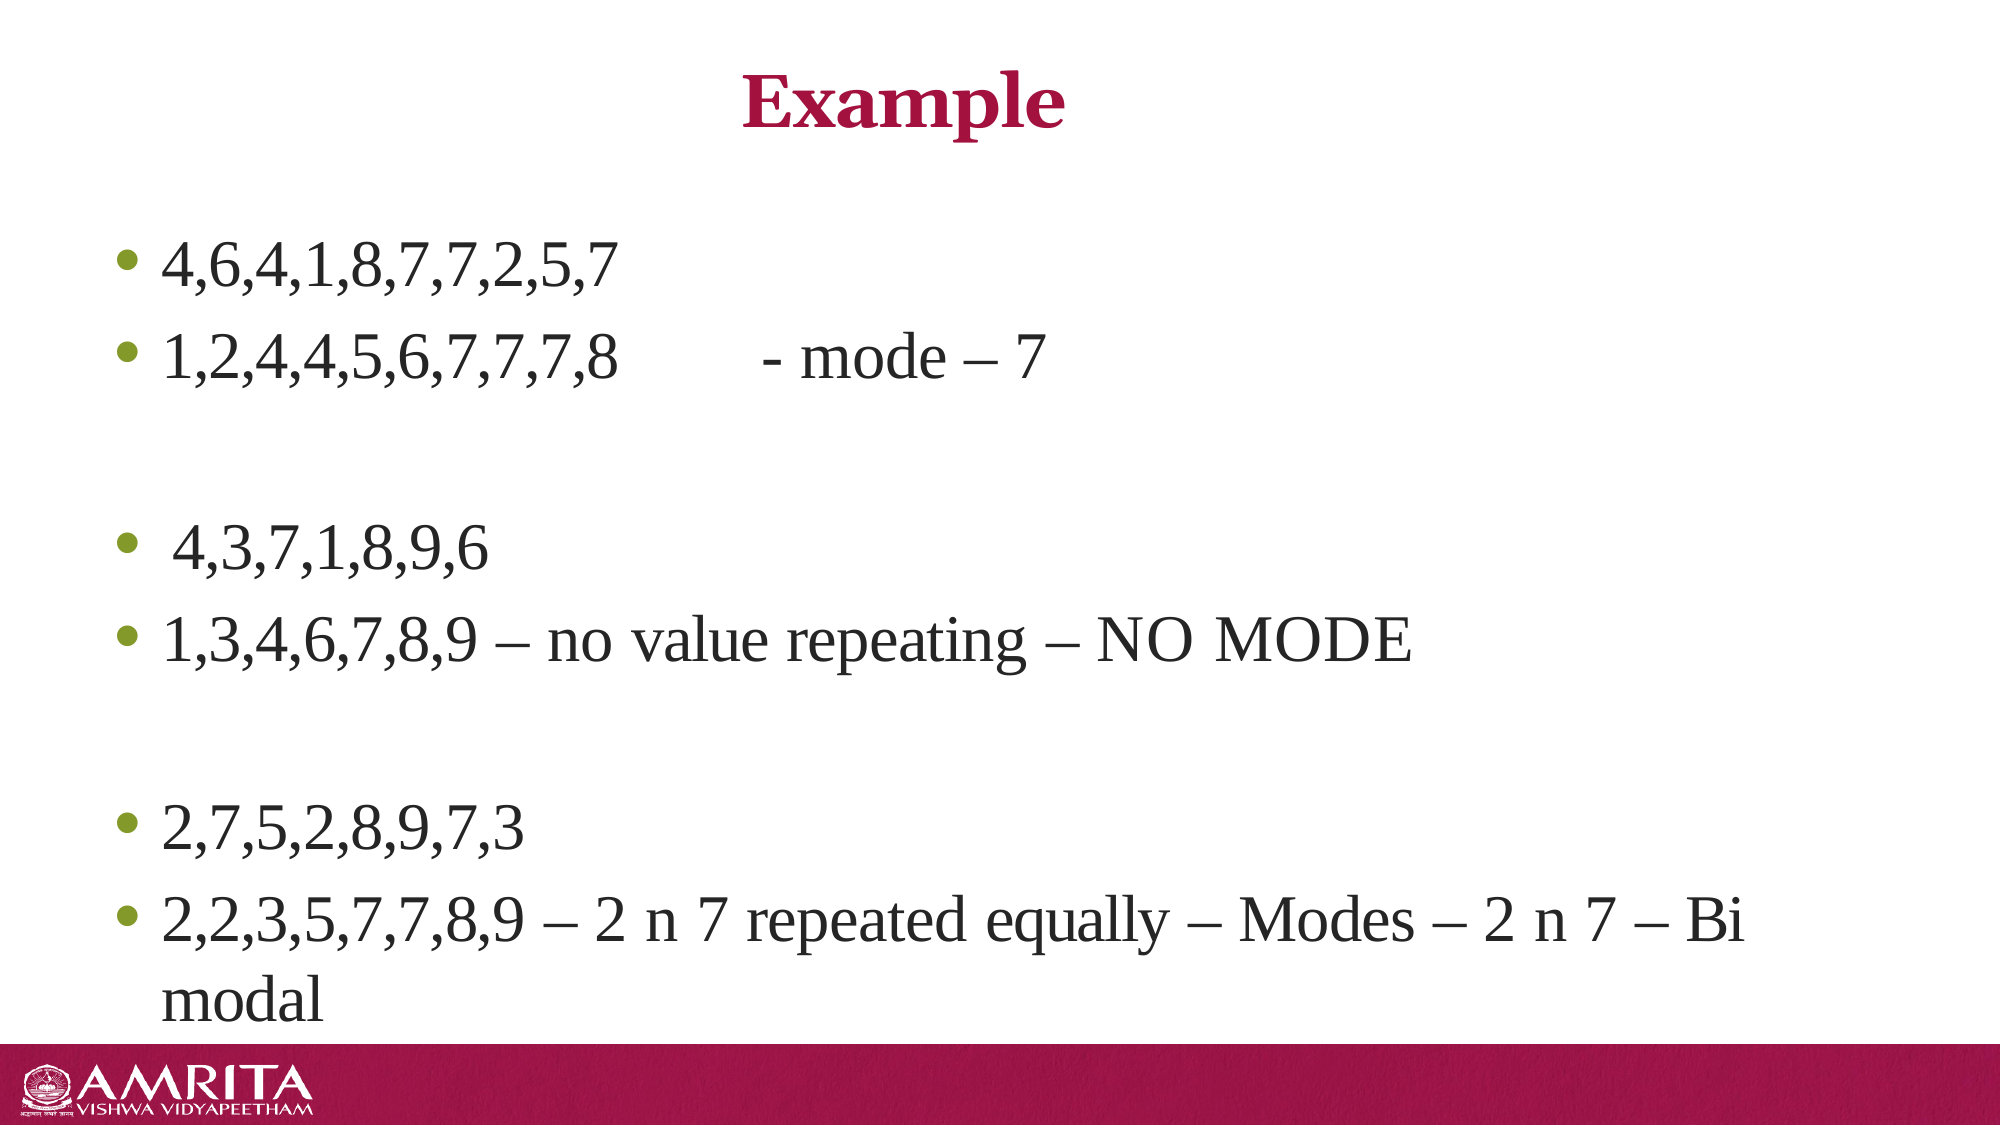

# Example
4,6,4,1,8,7,7,2,5,7
1,2,4,4,5,6,7,7,7,8	- mode – 7

4,3,7,1,8,9,6
1,3,4,6,7,8,9 – no value repeating – NO MODE

2,7,5,2,8,9,7,3
2,2,3,5,7,7,8,9 – 2 n 7 repeated equally – Modes – 2 n 7 – Bi modal